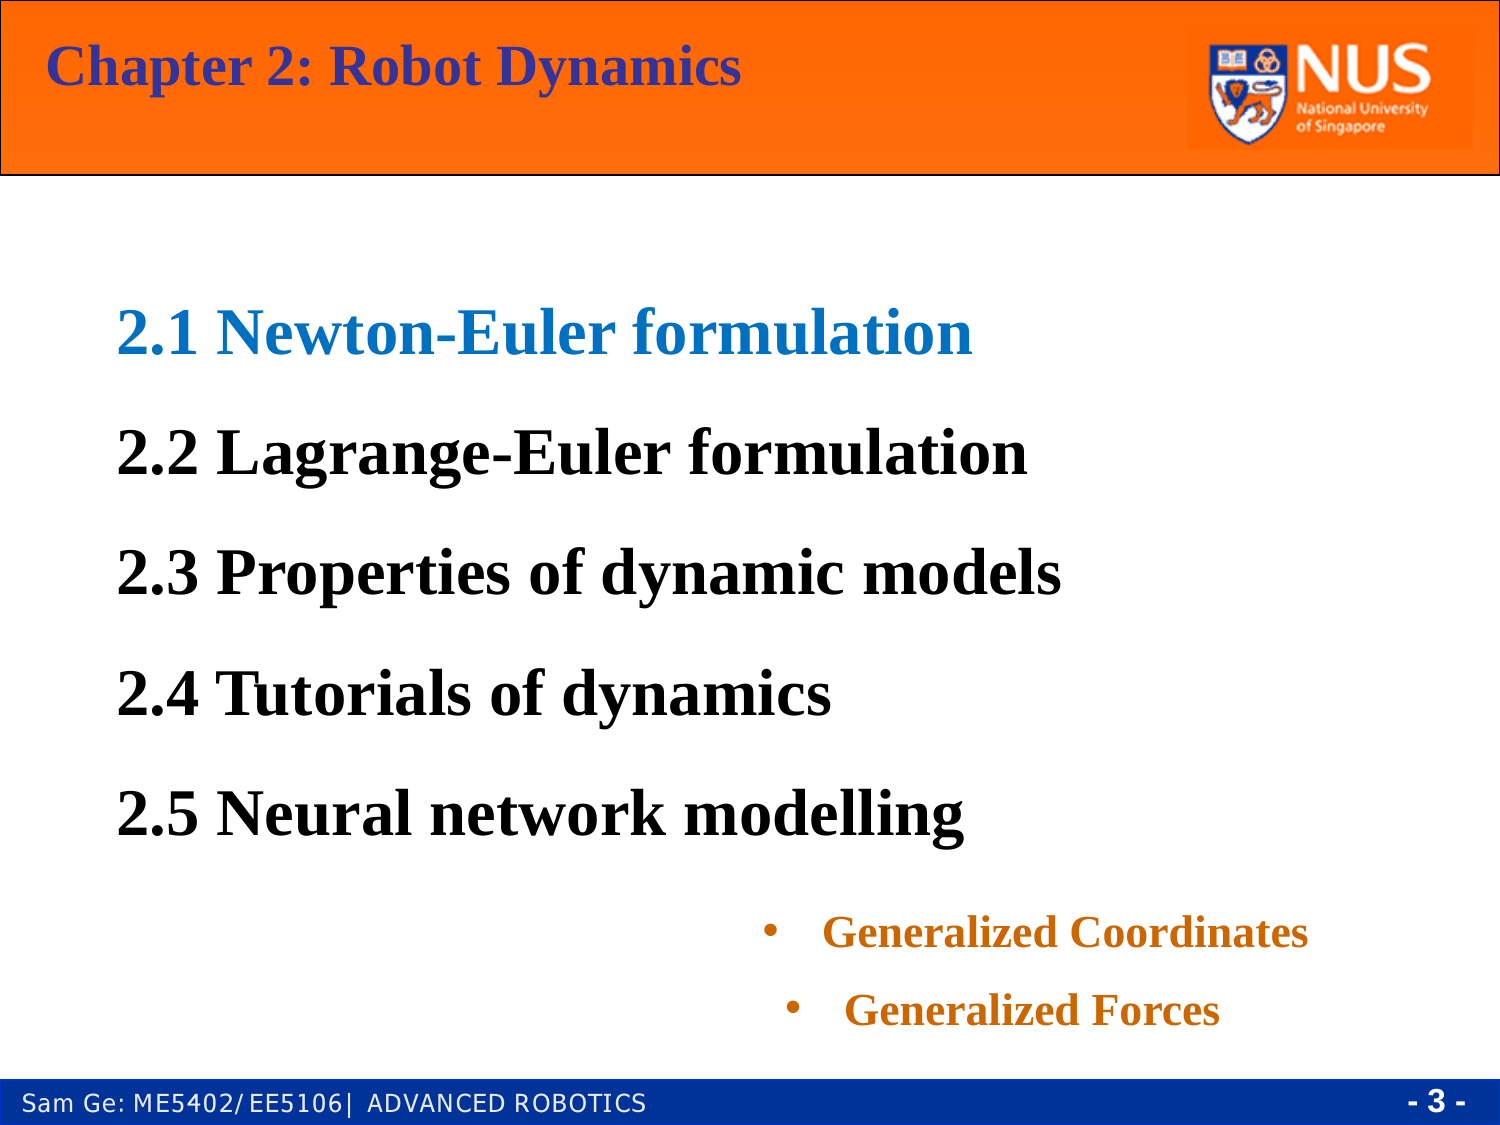

Chapter 2: Robot Dynamics
2.1 Newton-Euler formulation
2.2 Lagrange-Euler formulation
2.3 Properties of dynamic models
2.4 Tutorials of dynamics
2.5 Neural network modelling
Generalized Coordinates
Generalized Forces
- 3 -